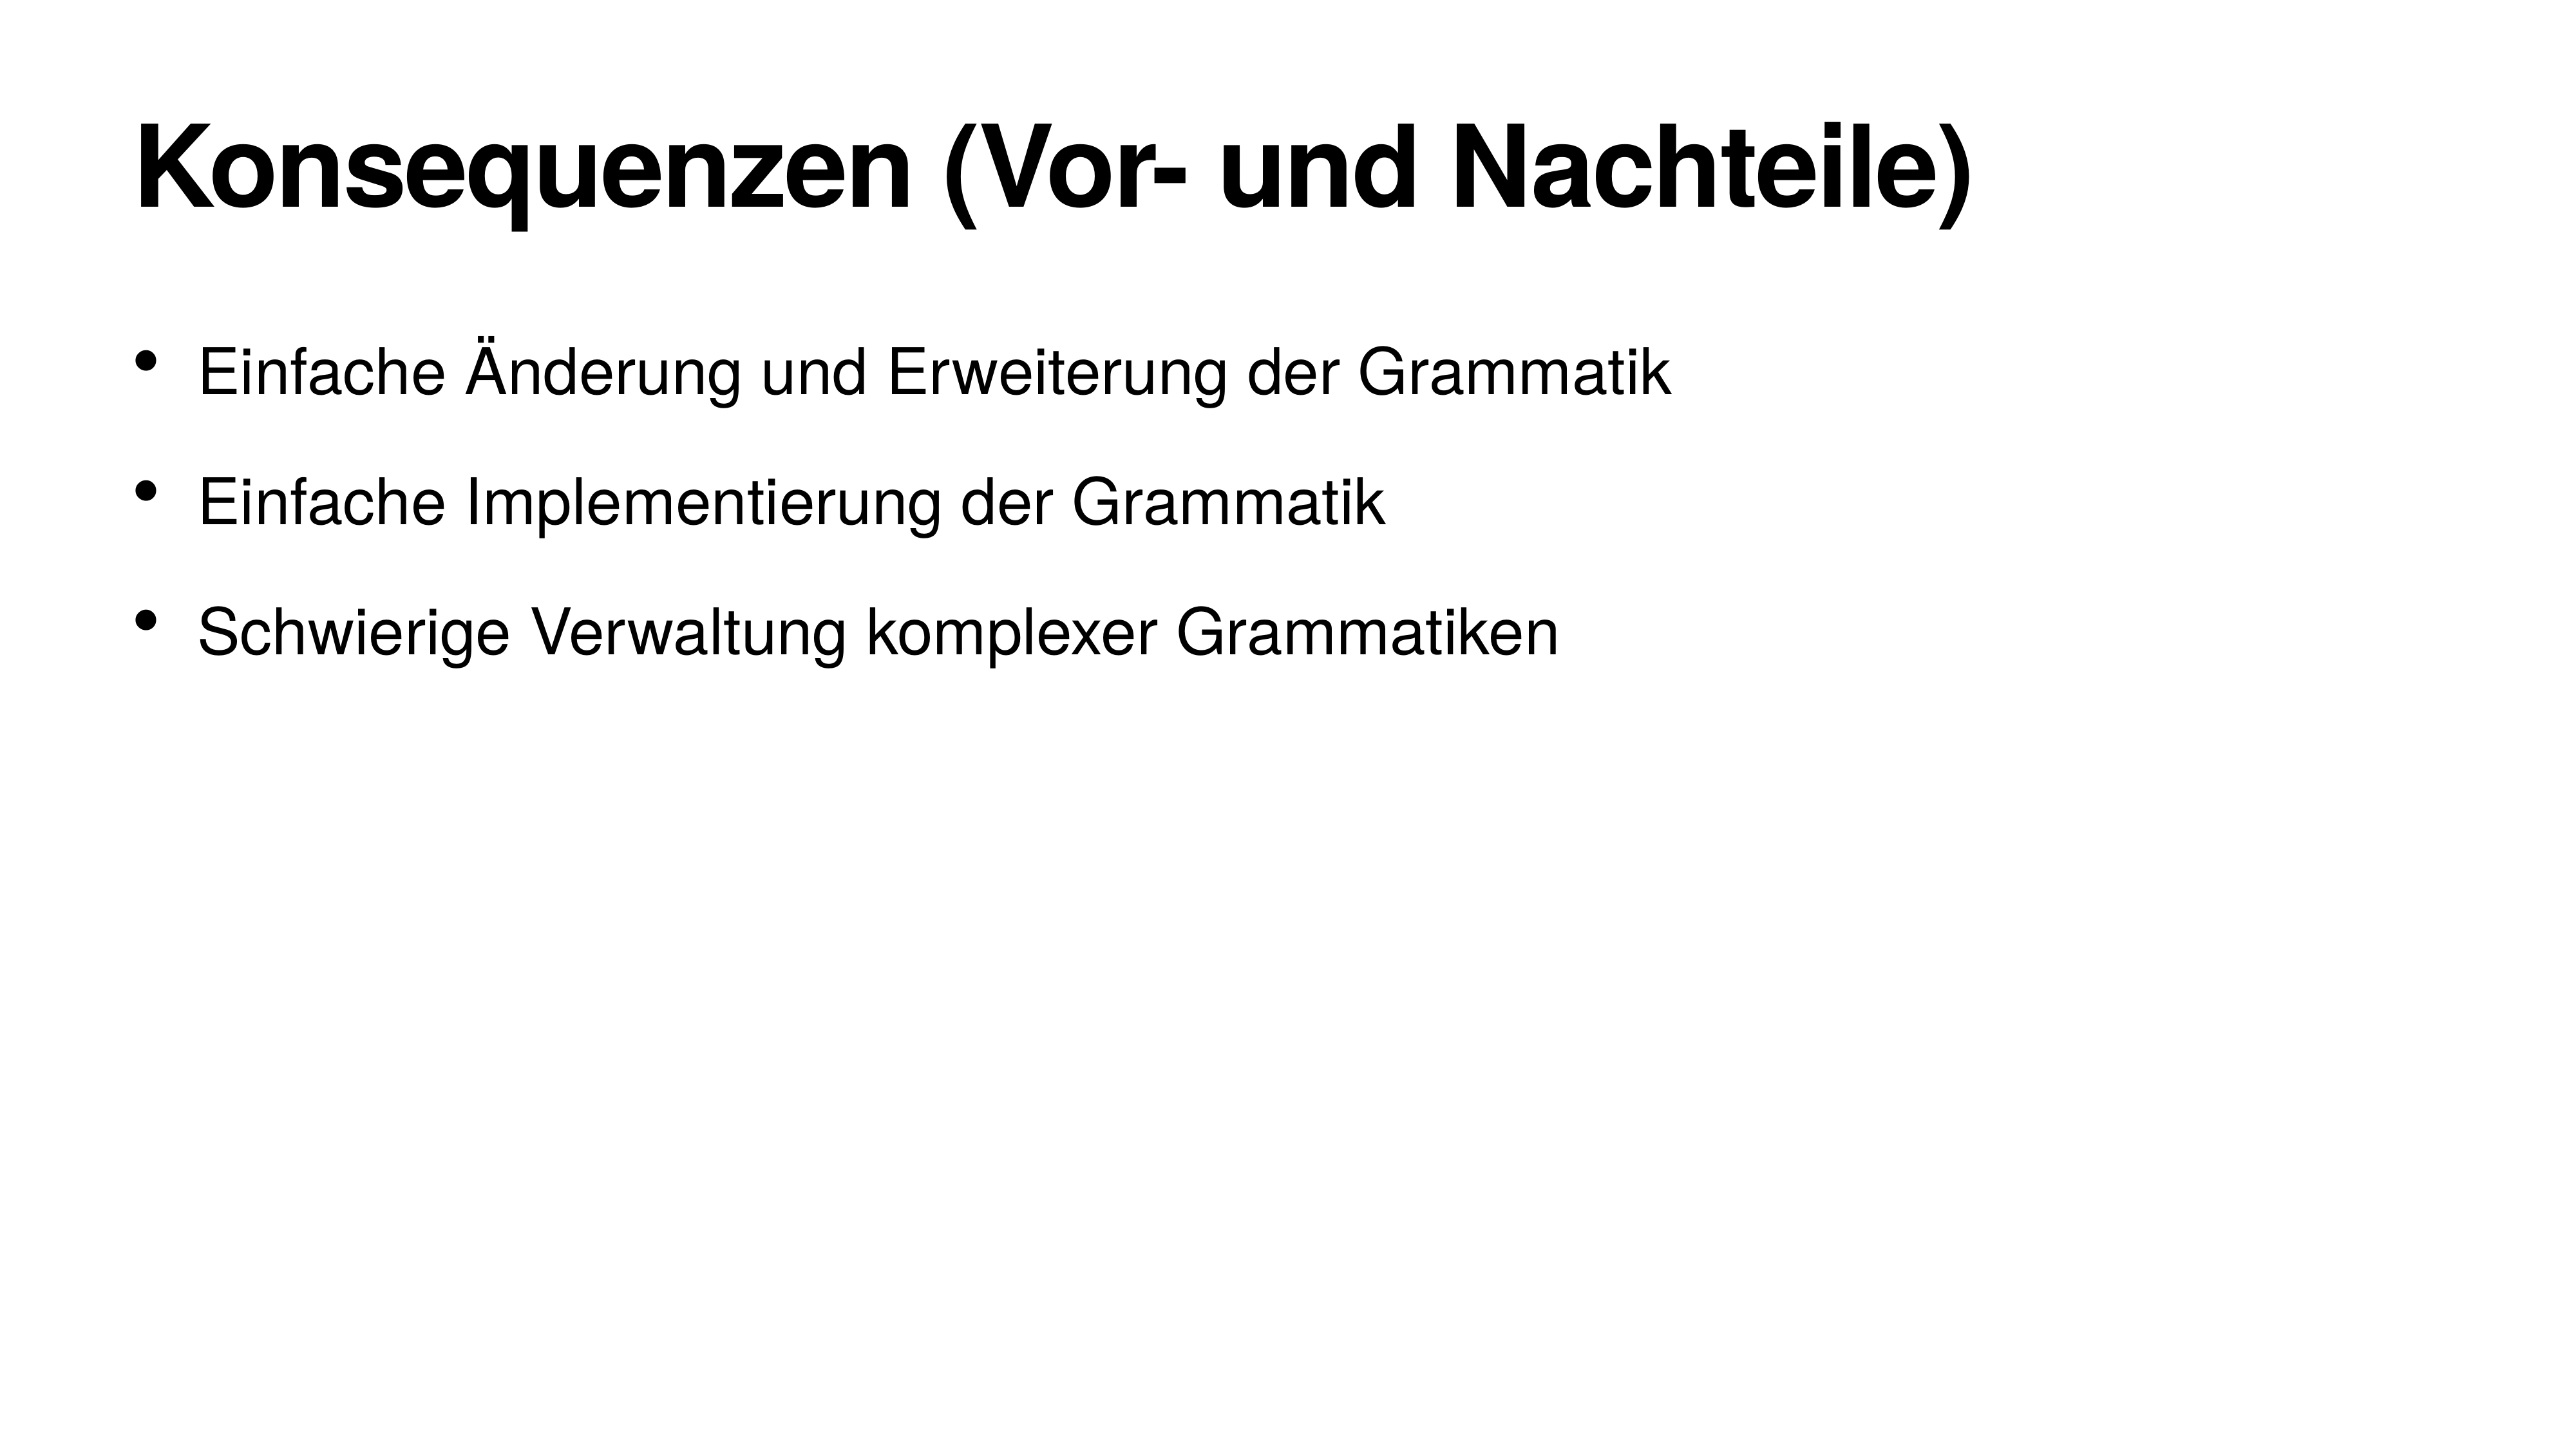

# Konsequenzen (Vor- und Nachteile)
Einfache Änderung und Erweiterung der Grammatik
Einfache Implementierung der Grammatik
Schwierige Verwaltung komplexer Grammatiken